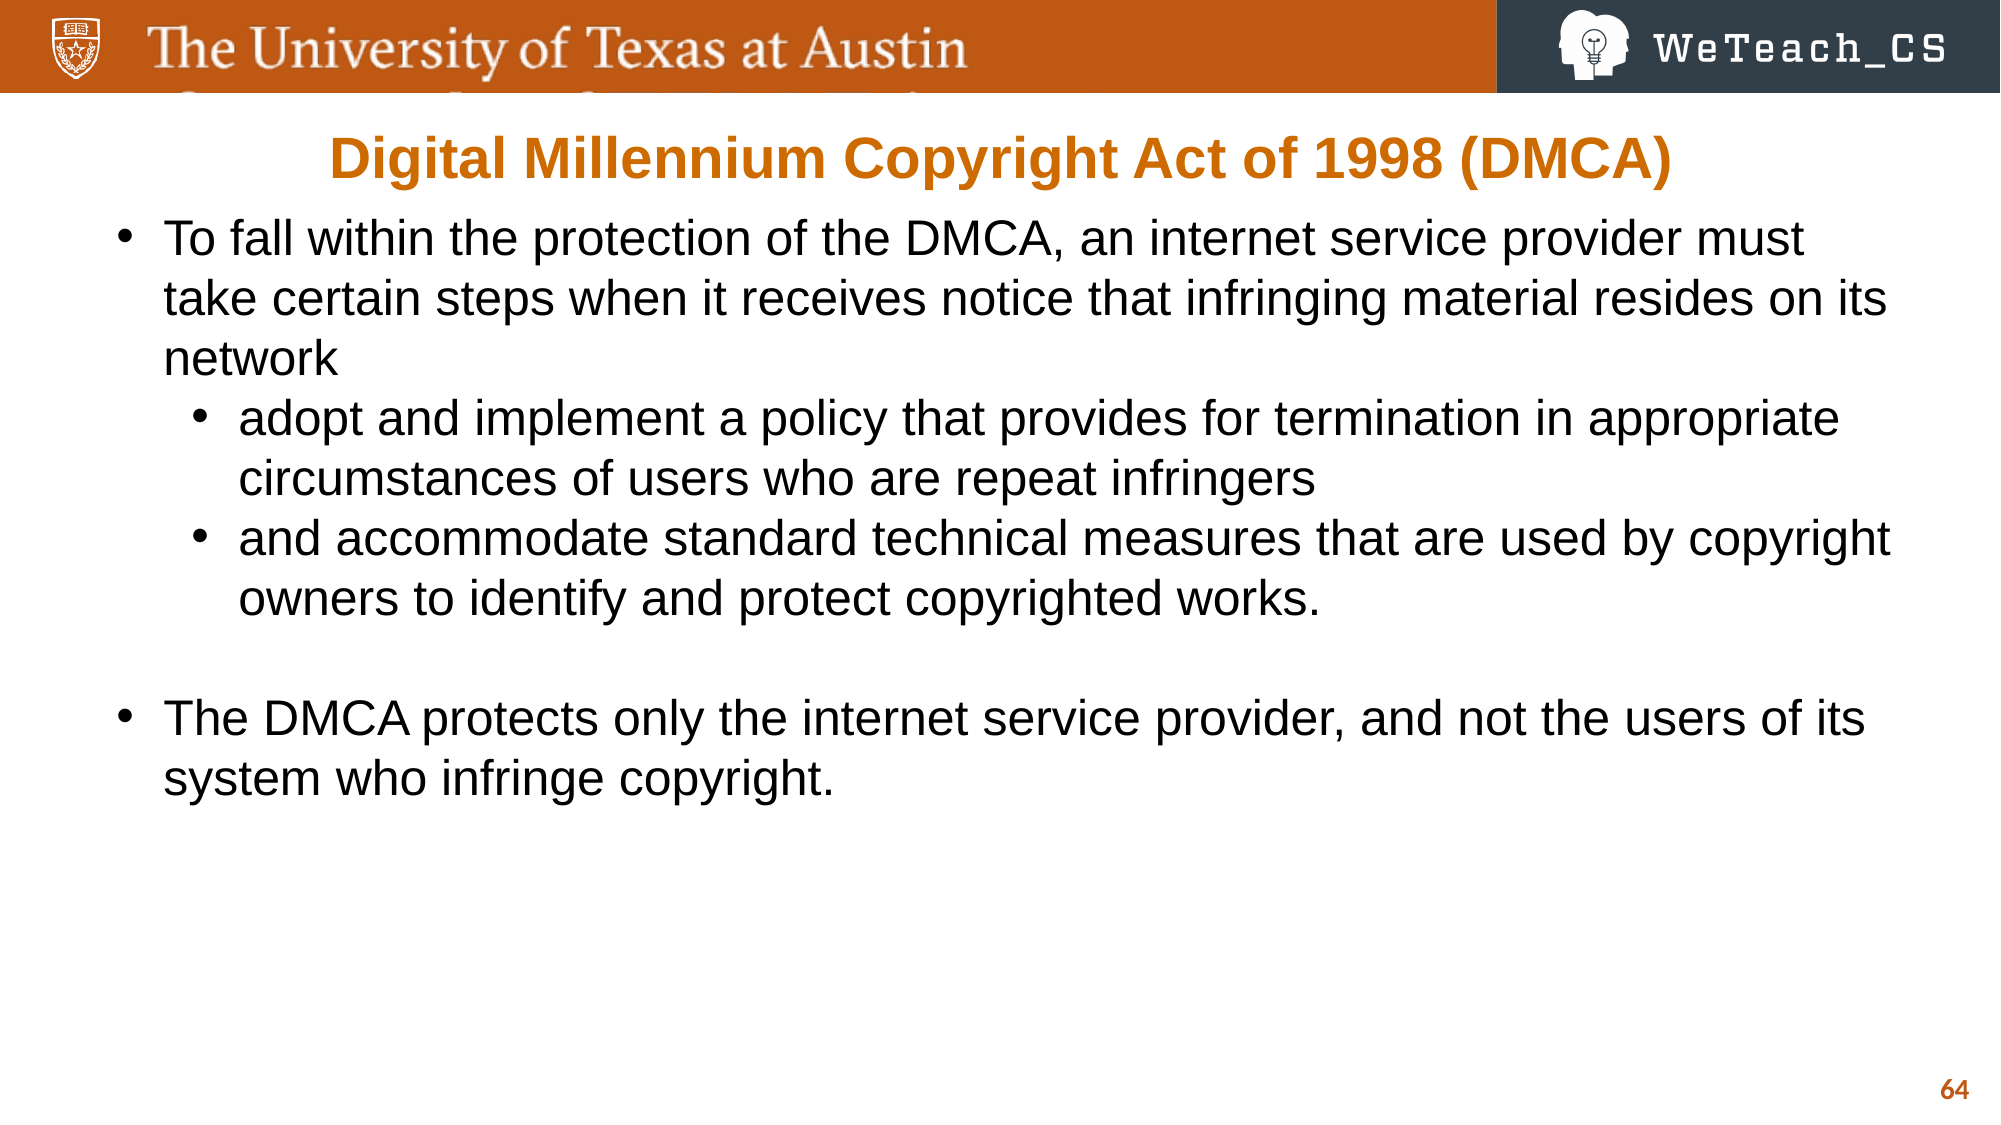

Digital Millennium Copyright Act of 1998 (DMCA)
To fall within the protection of the DMCA, an internet service provider must take certain steps when it receives notice that infringing material resides on its network
adopt and implement a policy that provides for termination in appropriate circumstances of users who are repeat infringers
and accommodate standard technical measures that are used by copyright owners to identify and protect copyrighted works.

The DMCA protects only the internet service provider, and not the users of its system who infringe copyright.